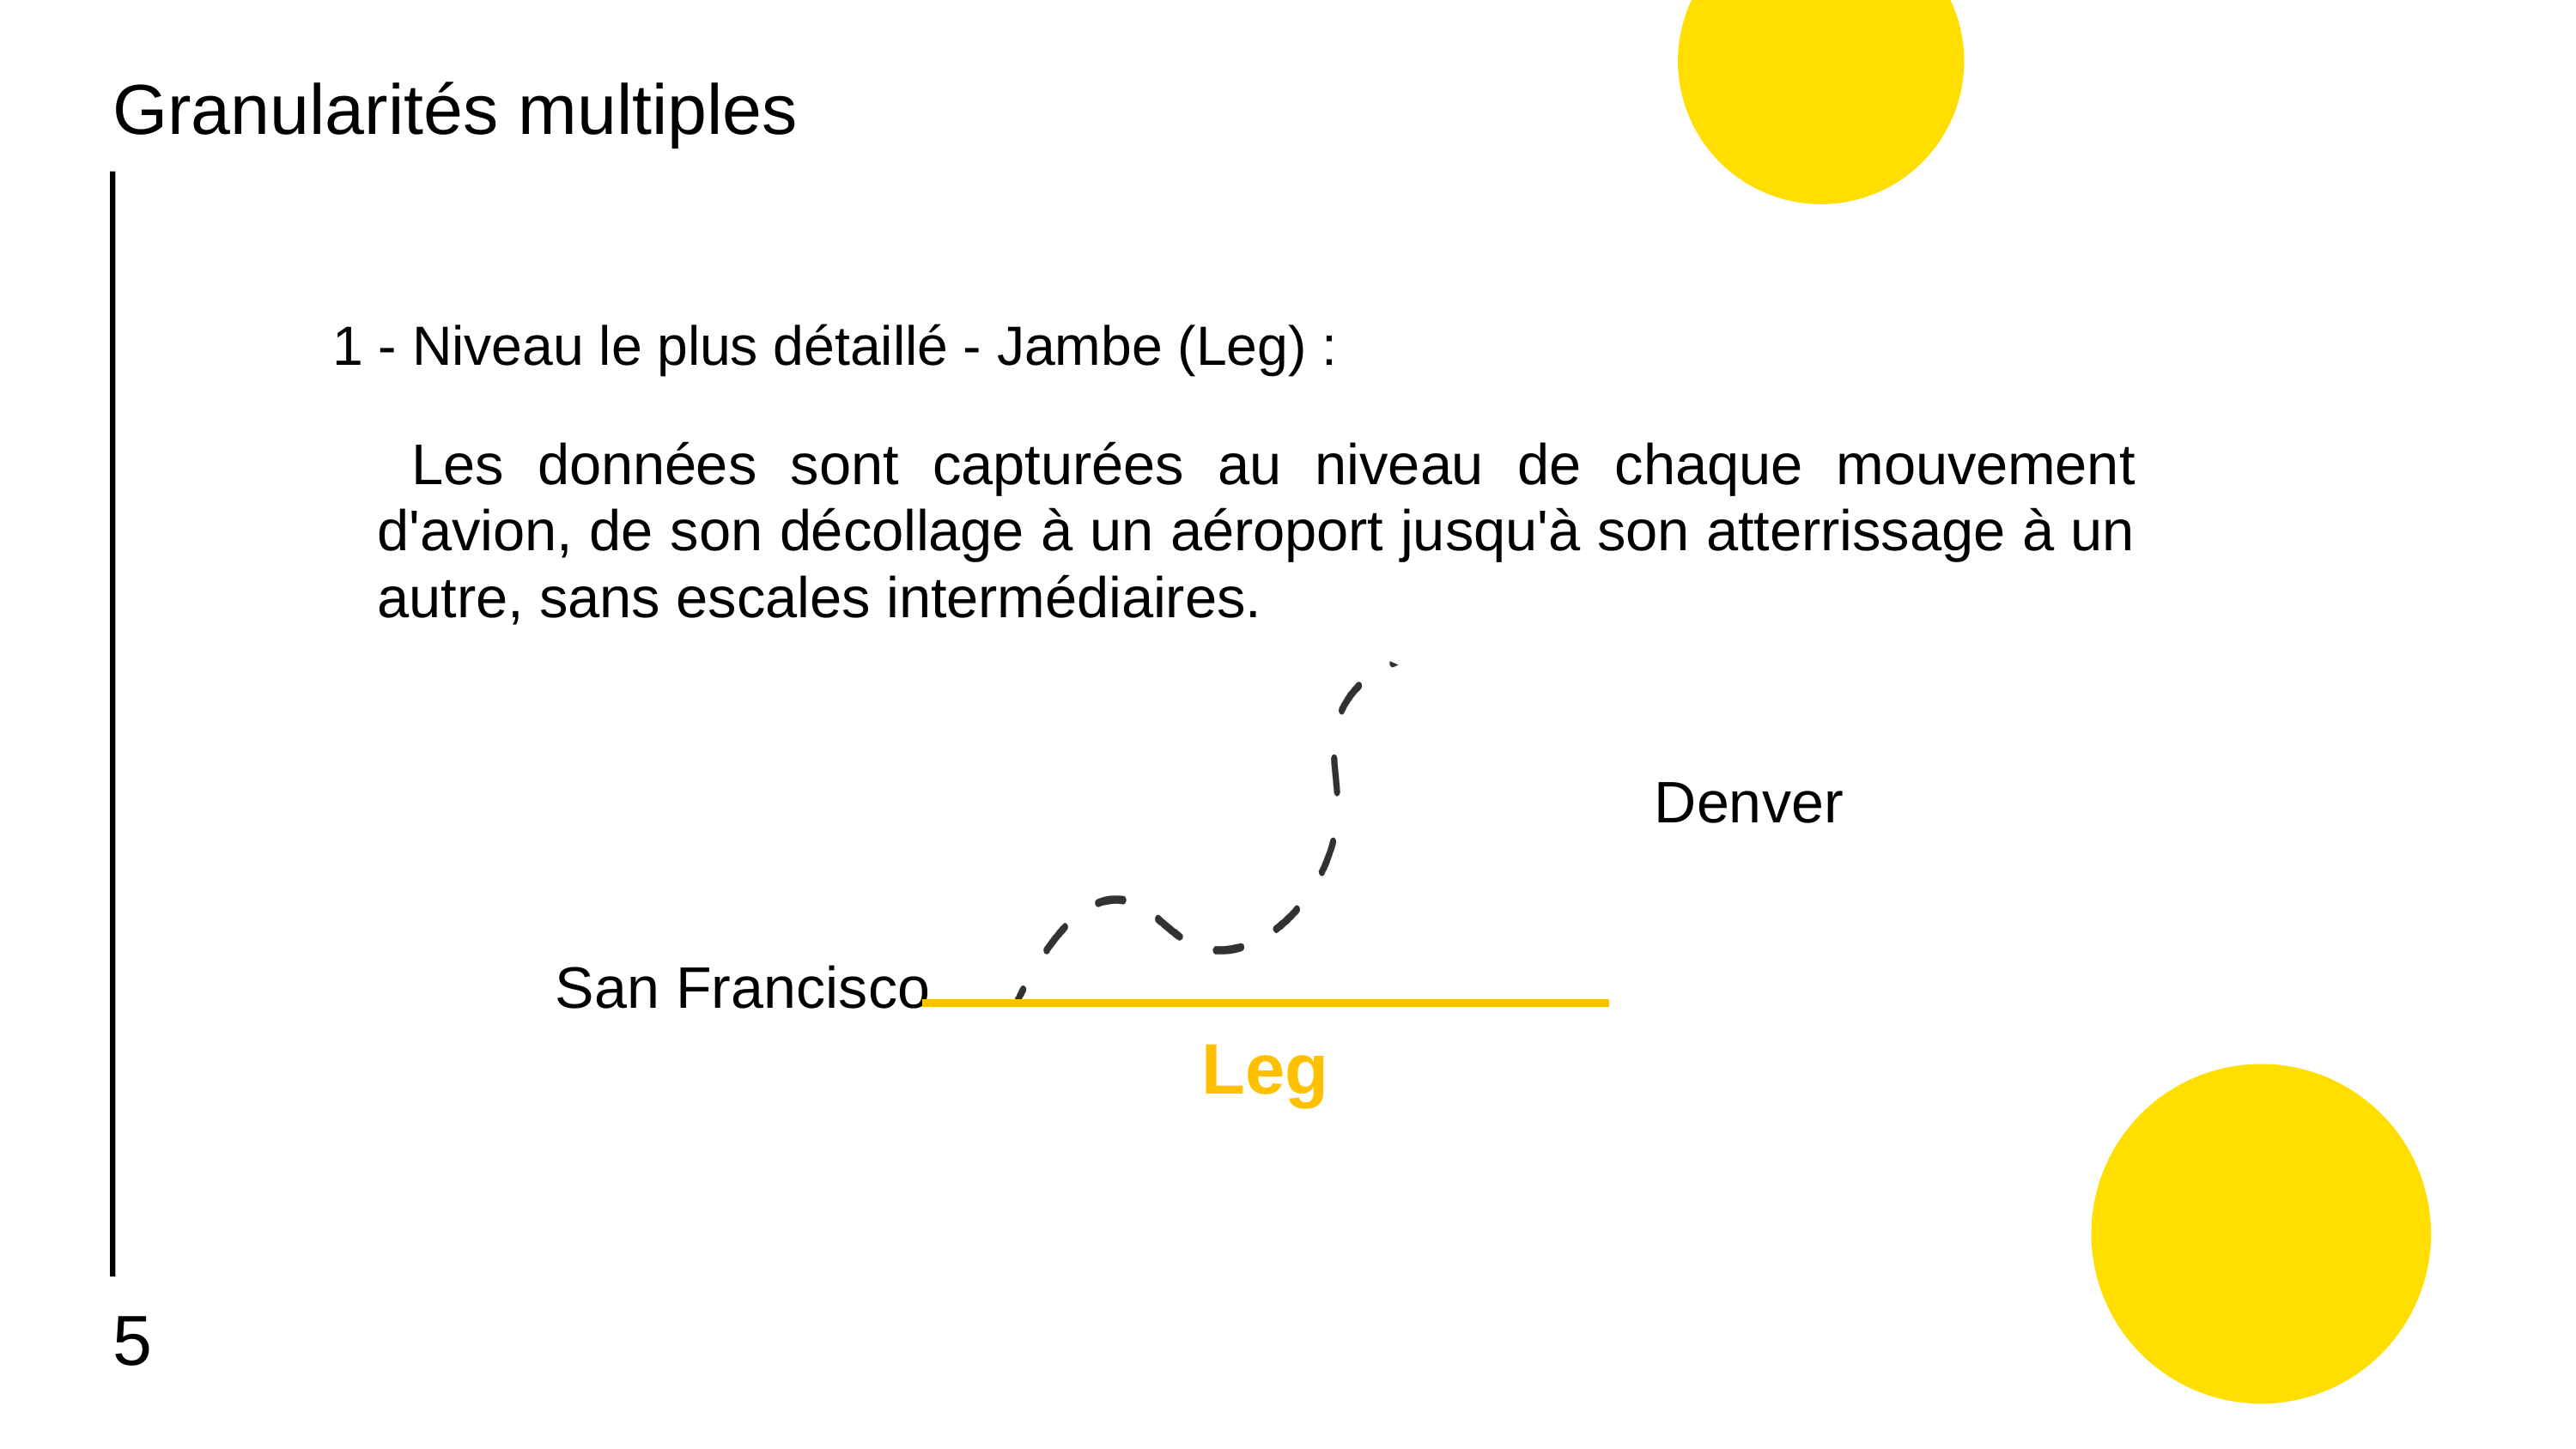

Granularités multiples

1 - Niveau le plus détaillé - Jambe (Leg) :
 Les données sont capturées au niveau de chaque mouvement d'avion, de son décollage à un aéroport jusqu'à son atterrissage à un autre, sans escales intermédiaires.

Denver
San Francisco
Leg

5